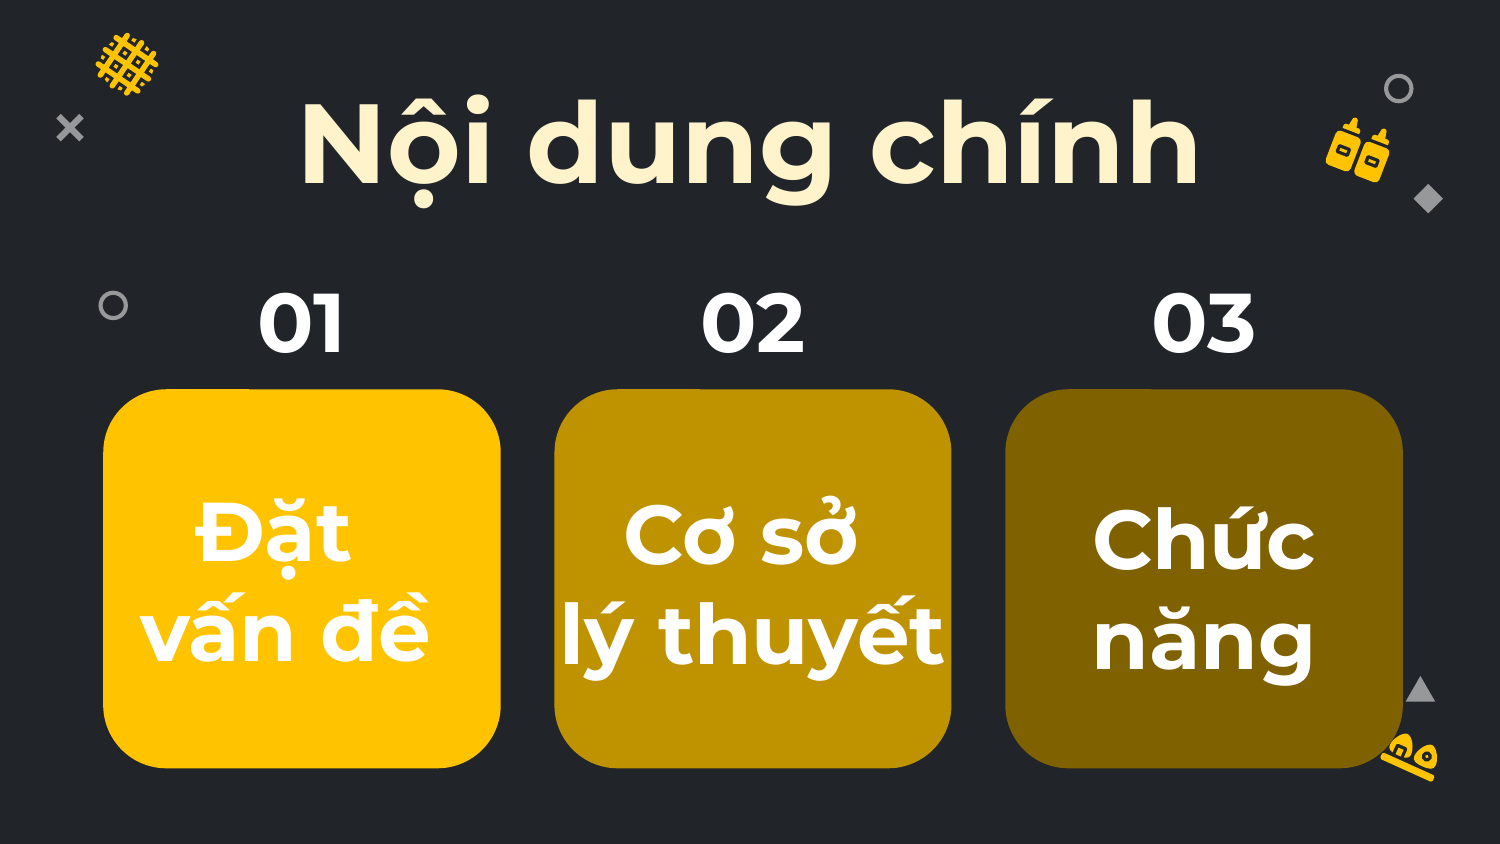

# Nội dung chính

01
02
03

Đặt
vấn đề
Cơ sở
lý thuyết
Chức năng